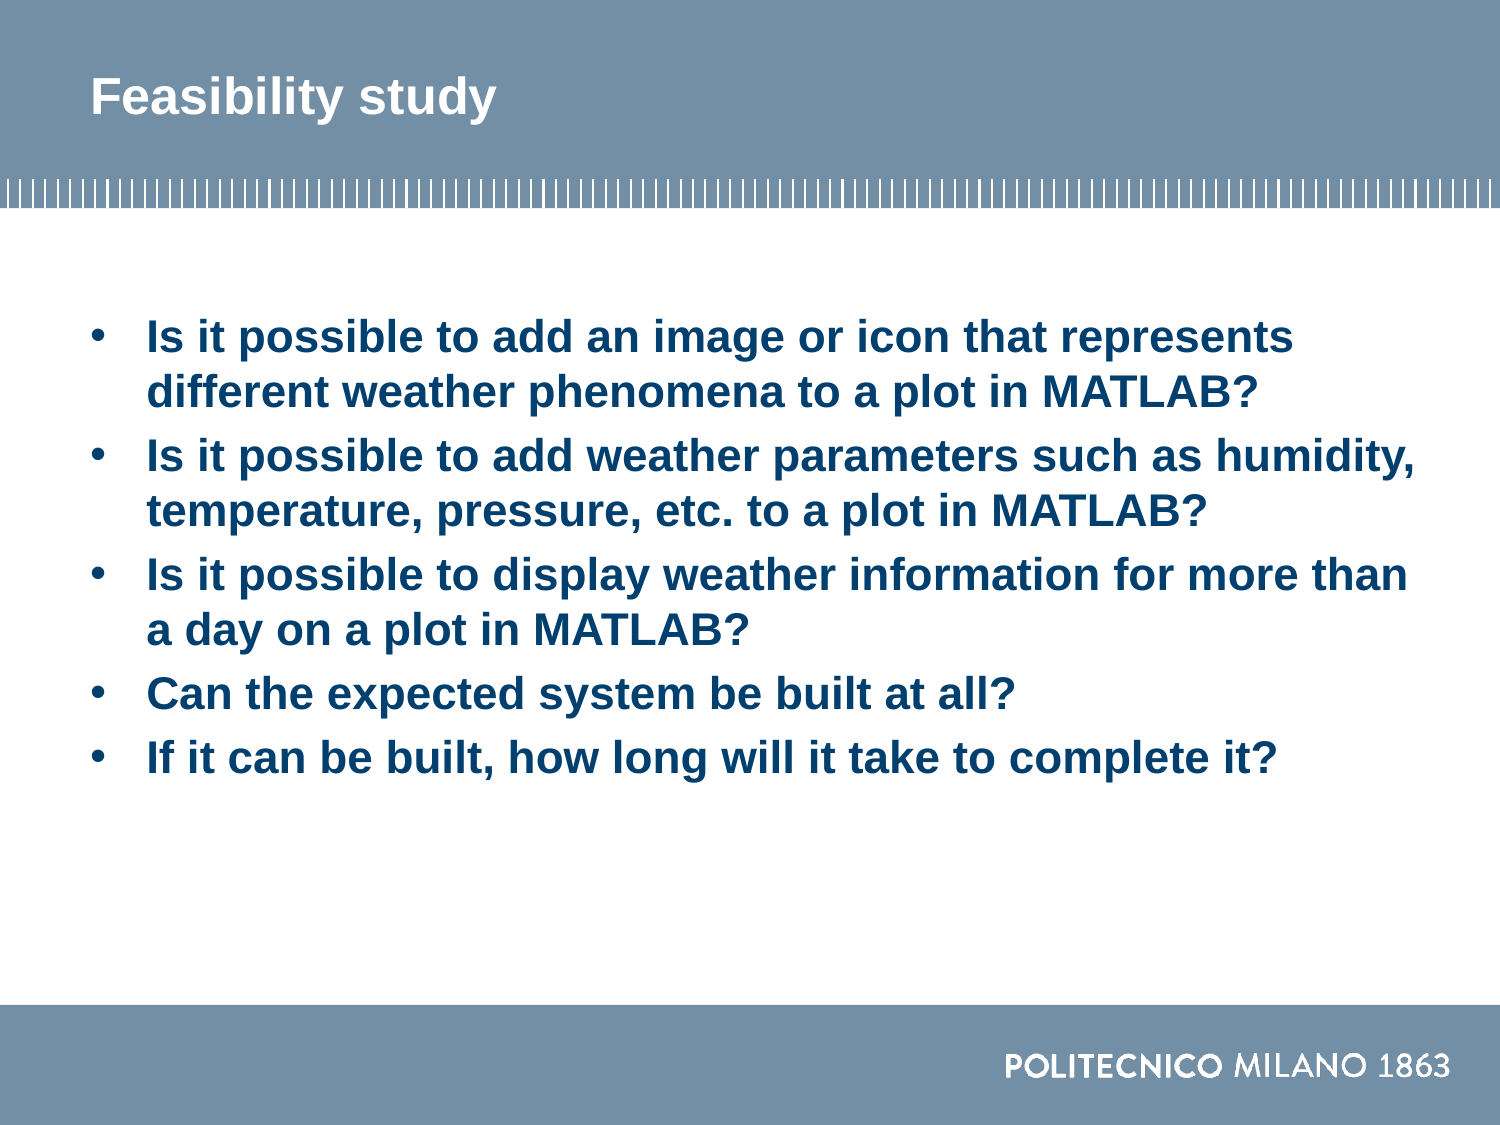

# Feasibility study
Is it possible to add an image or icon that represents different weather phenomena to a plot in MATLAB?
Is it possible to add weather parameters such as humidity, temperature, pressure, etc. to a plot in MATLAB?
Is it possible to display weather information for more than a day on a plot in MATLAB?
Can the expected system be built at all?
If it can be built, how long will it take to complete it?